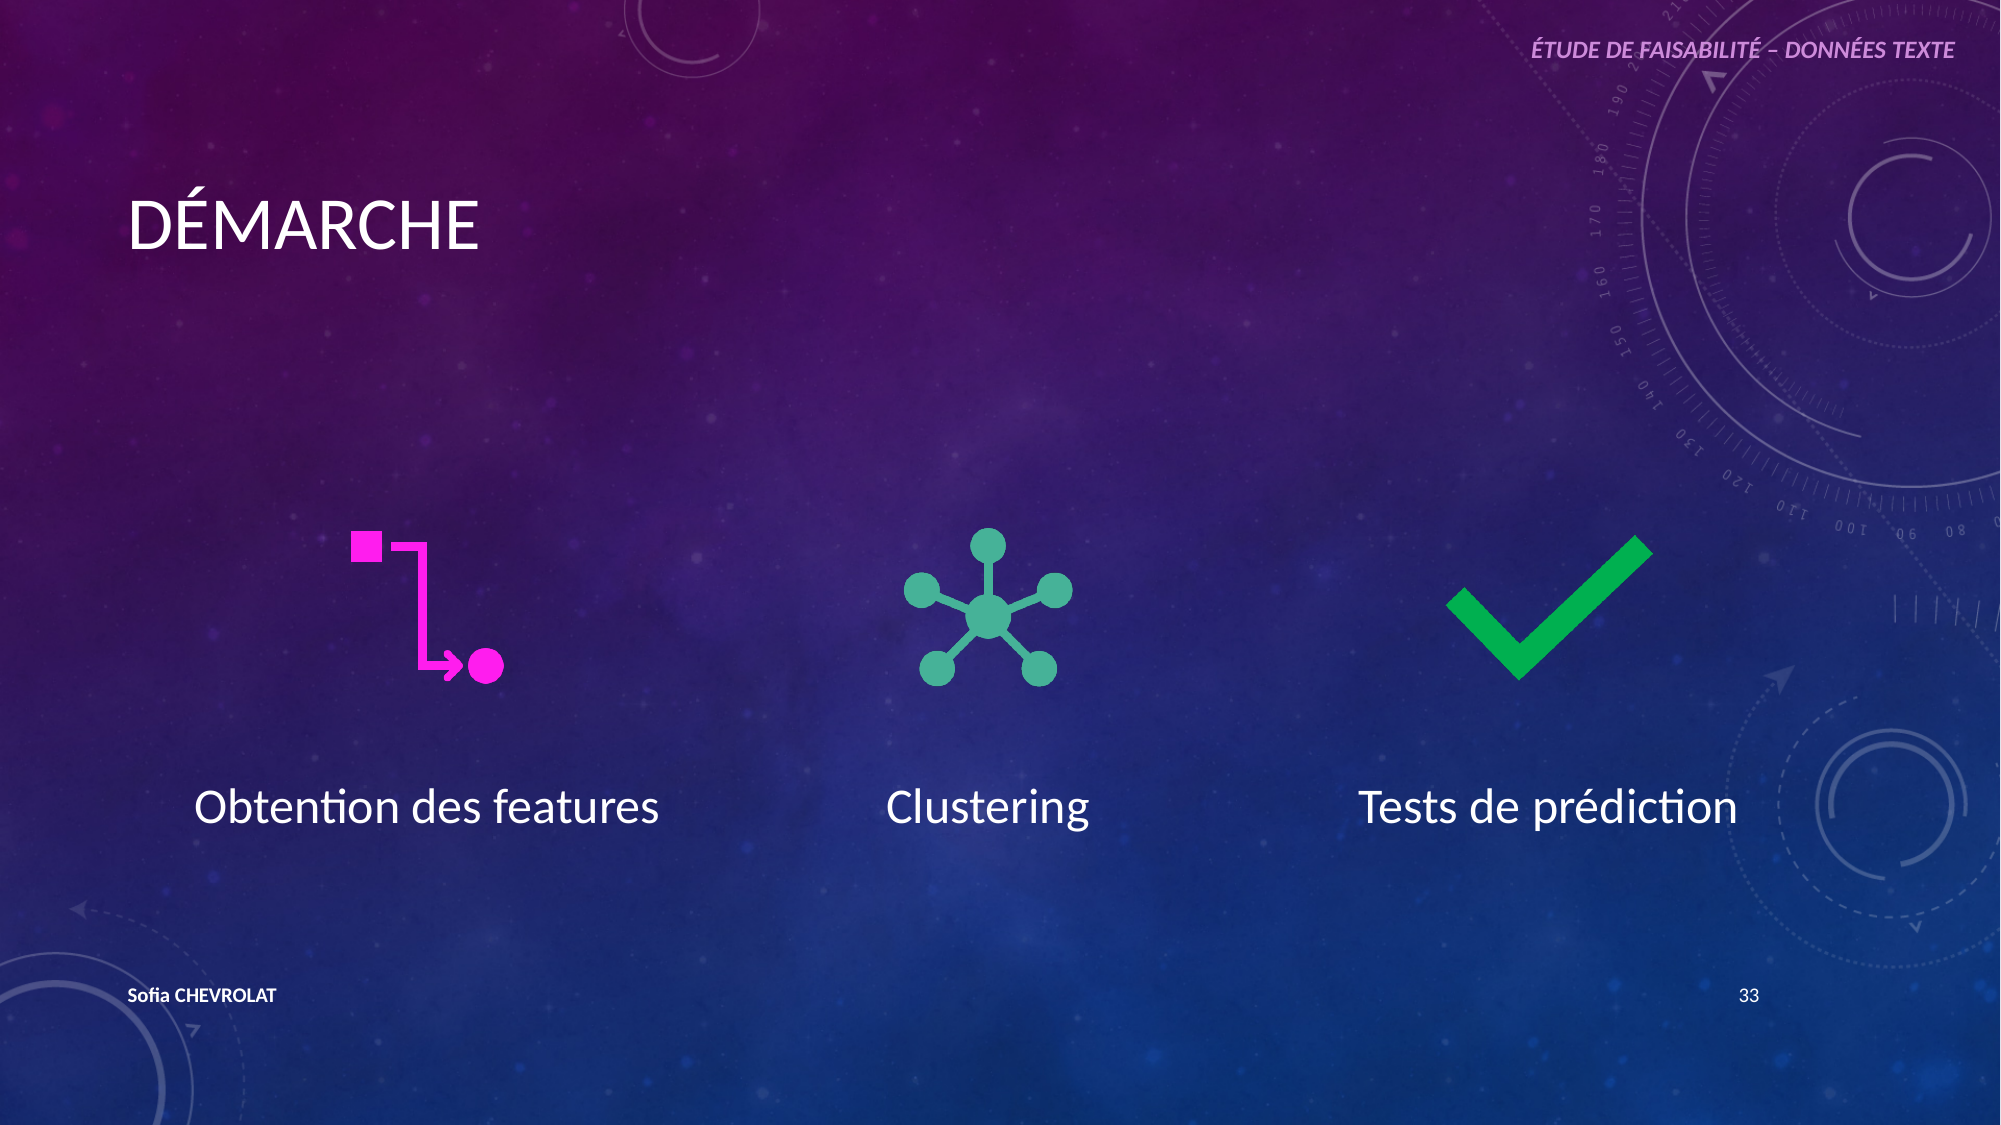

ÉTUDE DE FAISABILITÉ – DONNÉES TEXTE
# Démarche
Obtention des features
Clustering
Tests de prédiction
Sofia CHEVROLAT
33